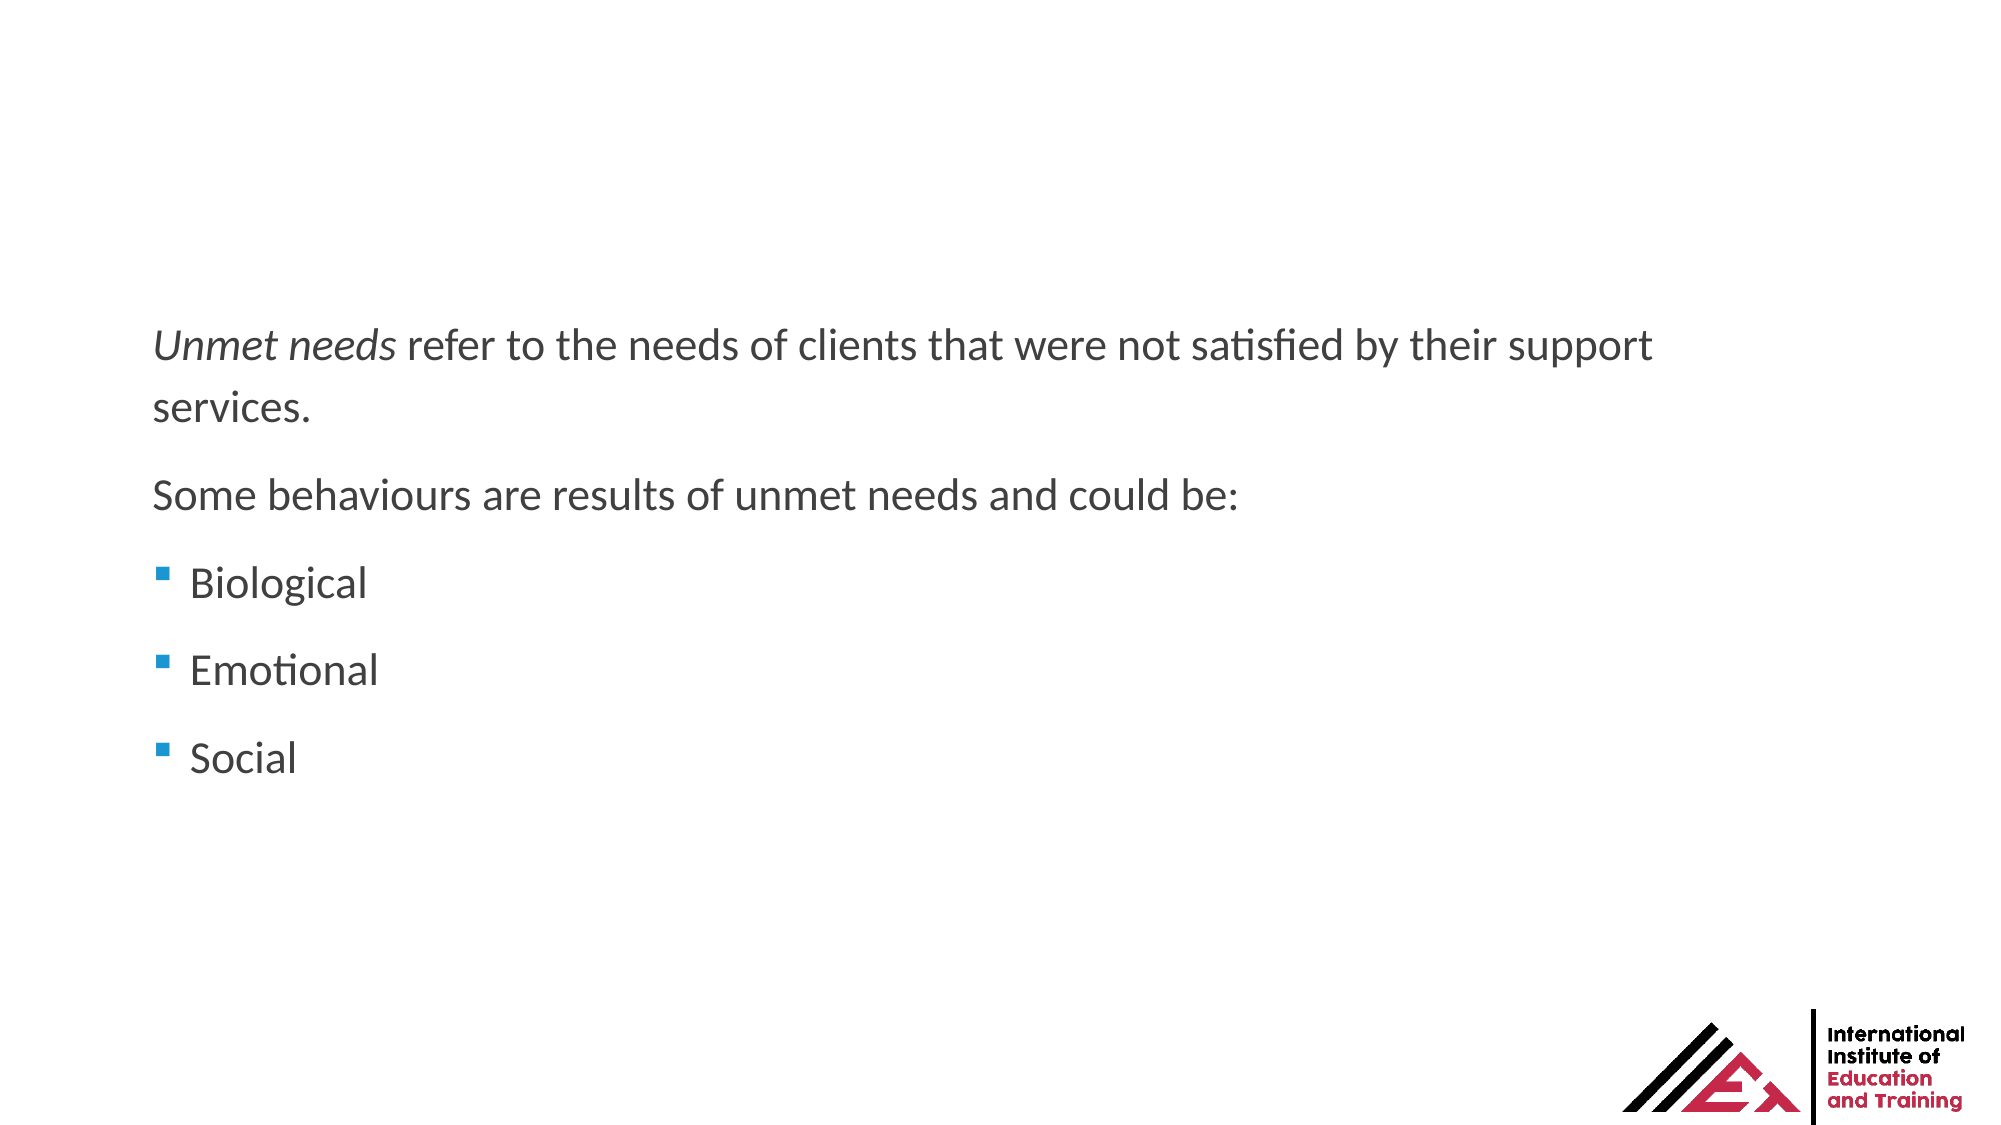

Unmet needs refer to the needs of clients that were not satisfied by their support services.
Some behaviours are results of unmet needs and could be:
Biological
Emotional
Social